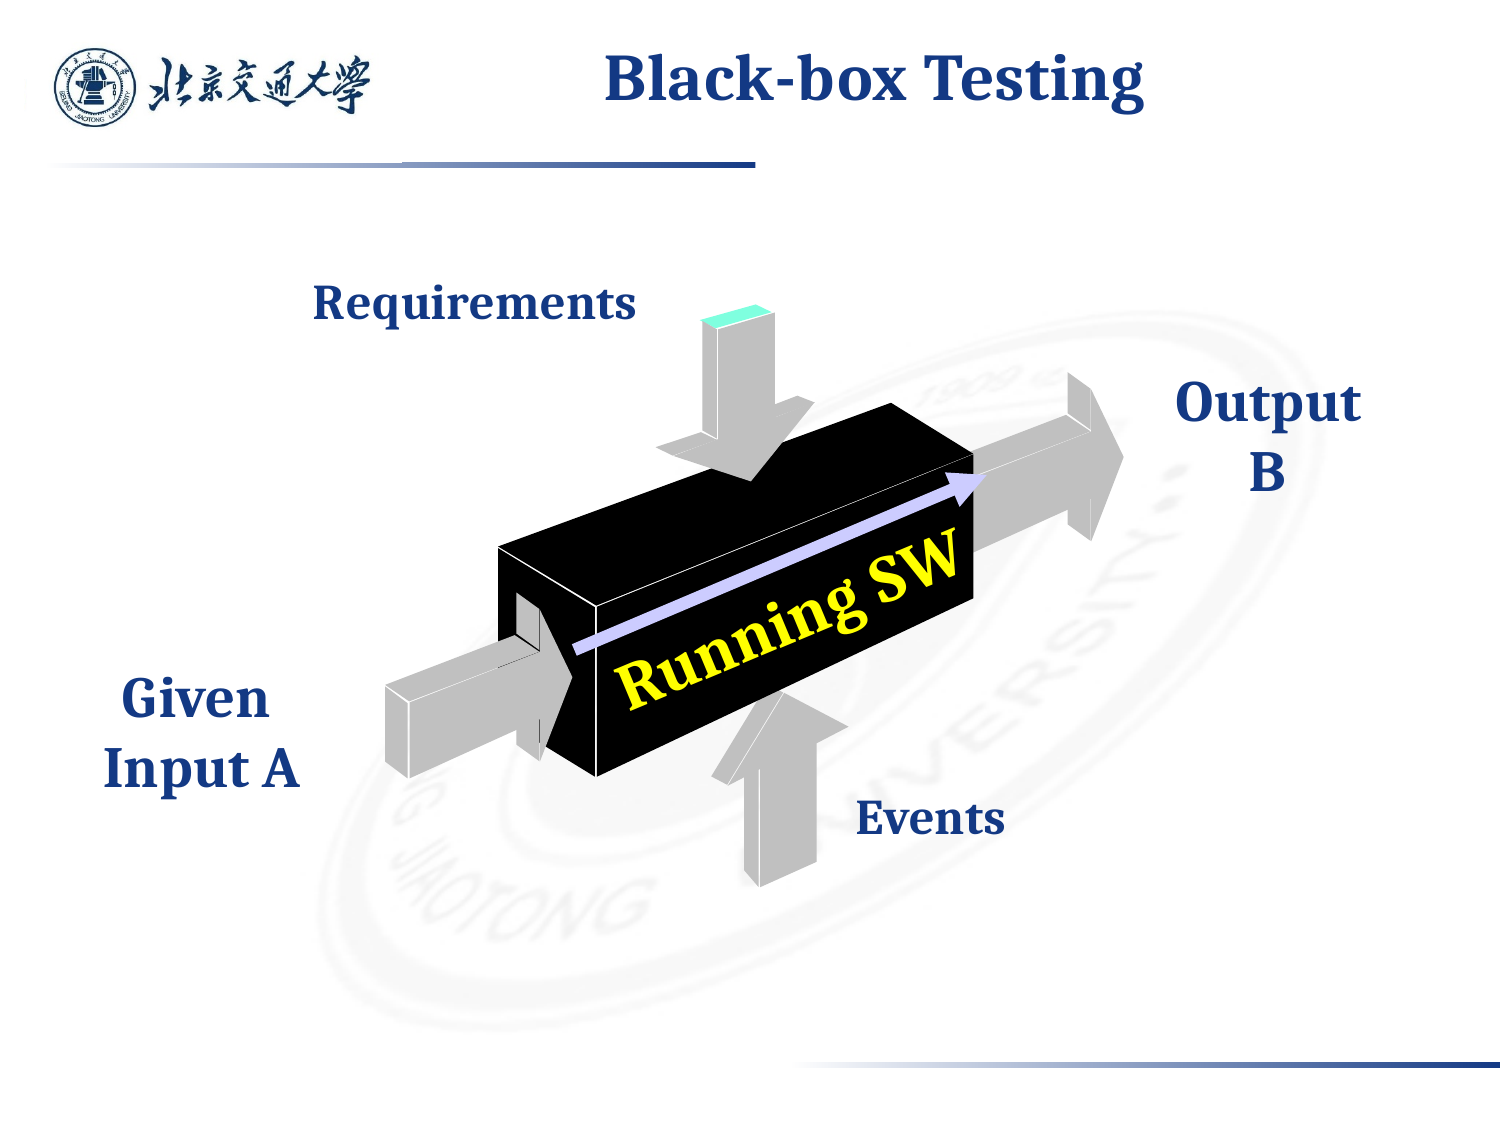

Black-box Testing
Requirements

Output
B

Running SW

Given
Input A

Events